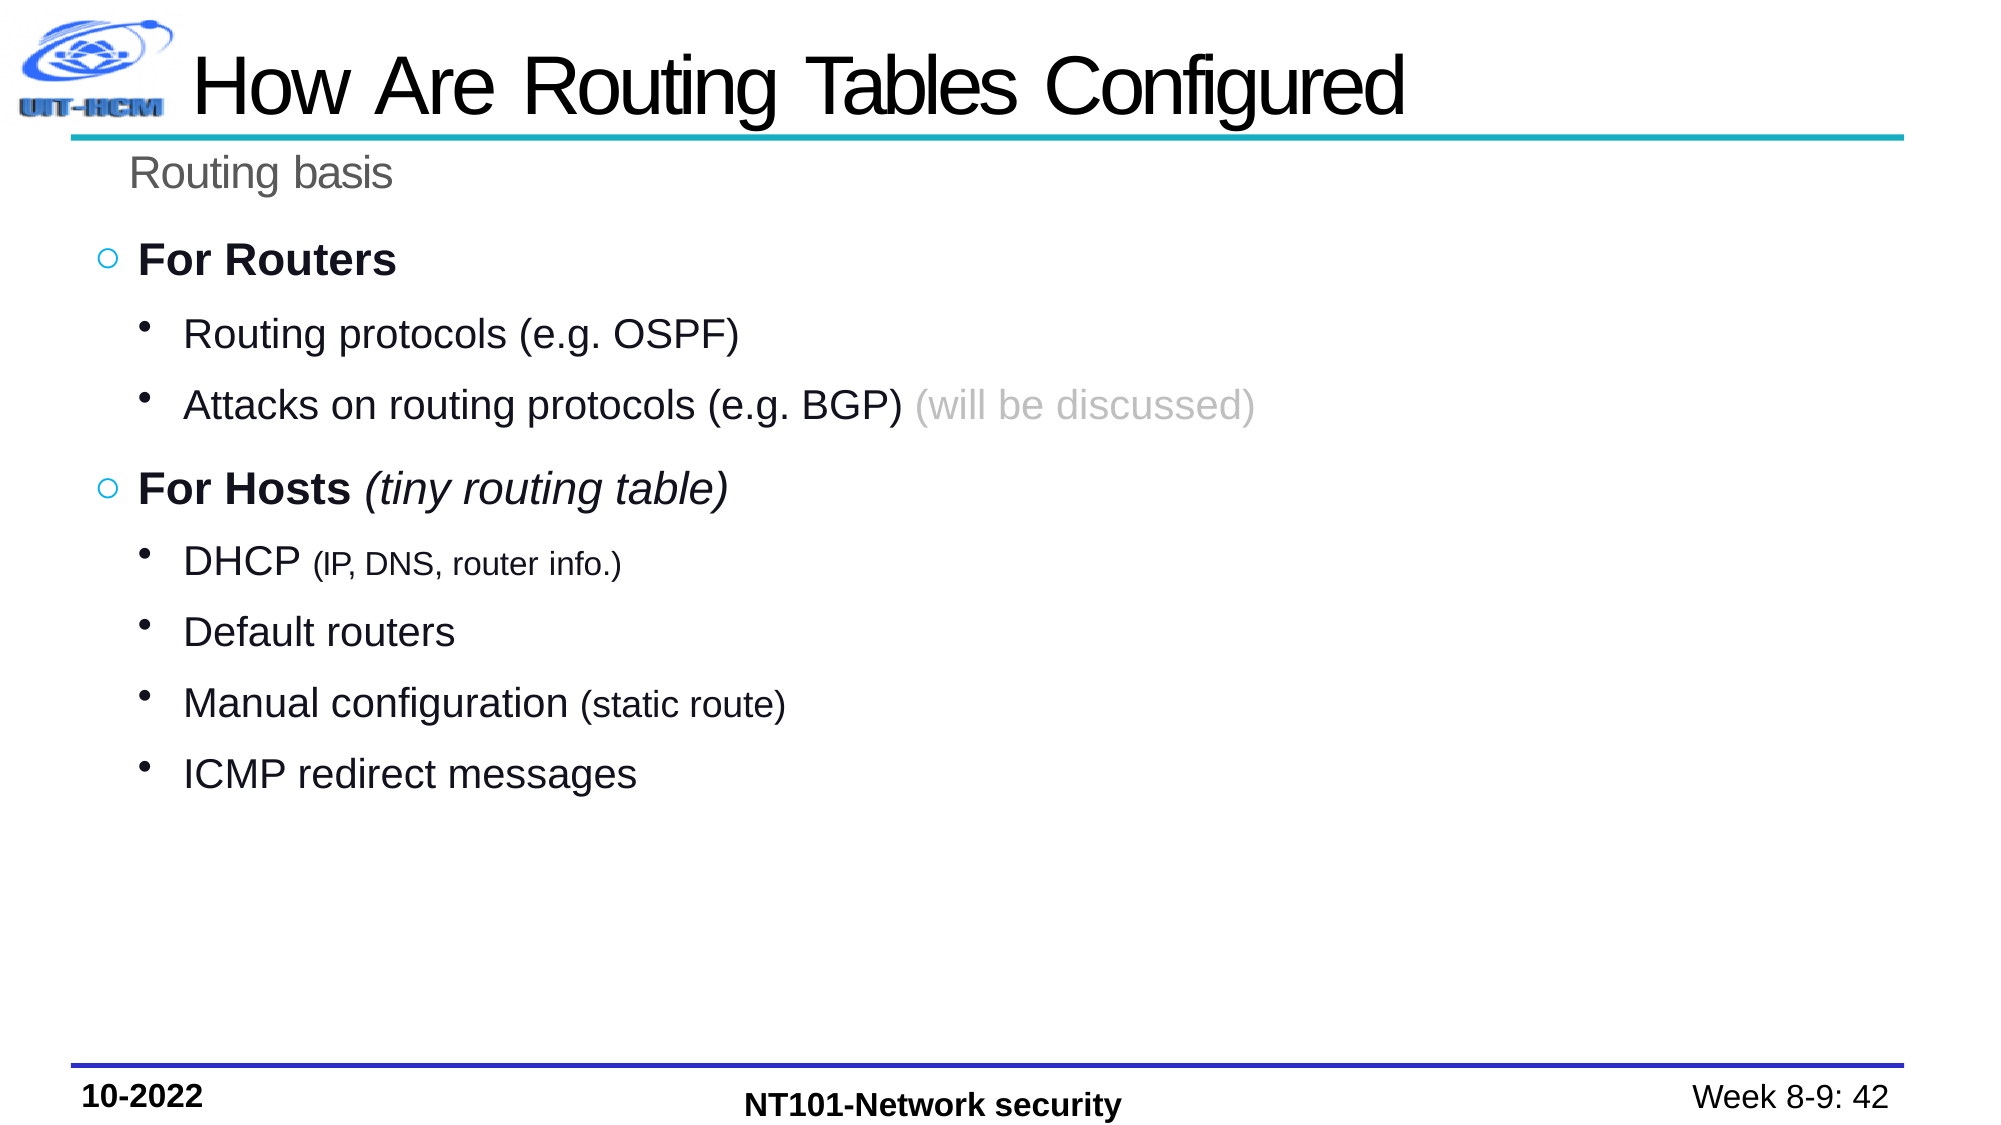

# How Are Routing Tables Configured
Routing basis
For Routers
Routing protocols (e.g. OSPF)
Attacks on routing protocols (e.g. BGP) (will be discussed)
For Hosts (tiny routing table)
DHCP (IP, DNS, router info.)
Default routers
Manual configuration (static route)
ICMP redirect messages